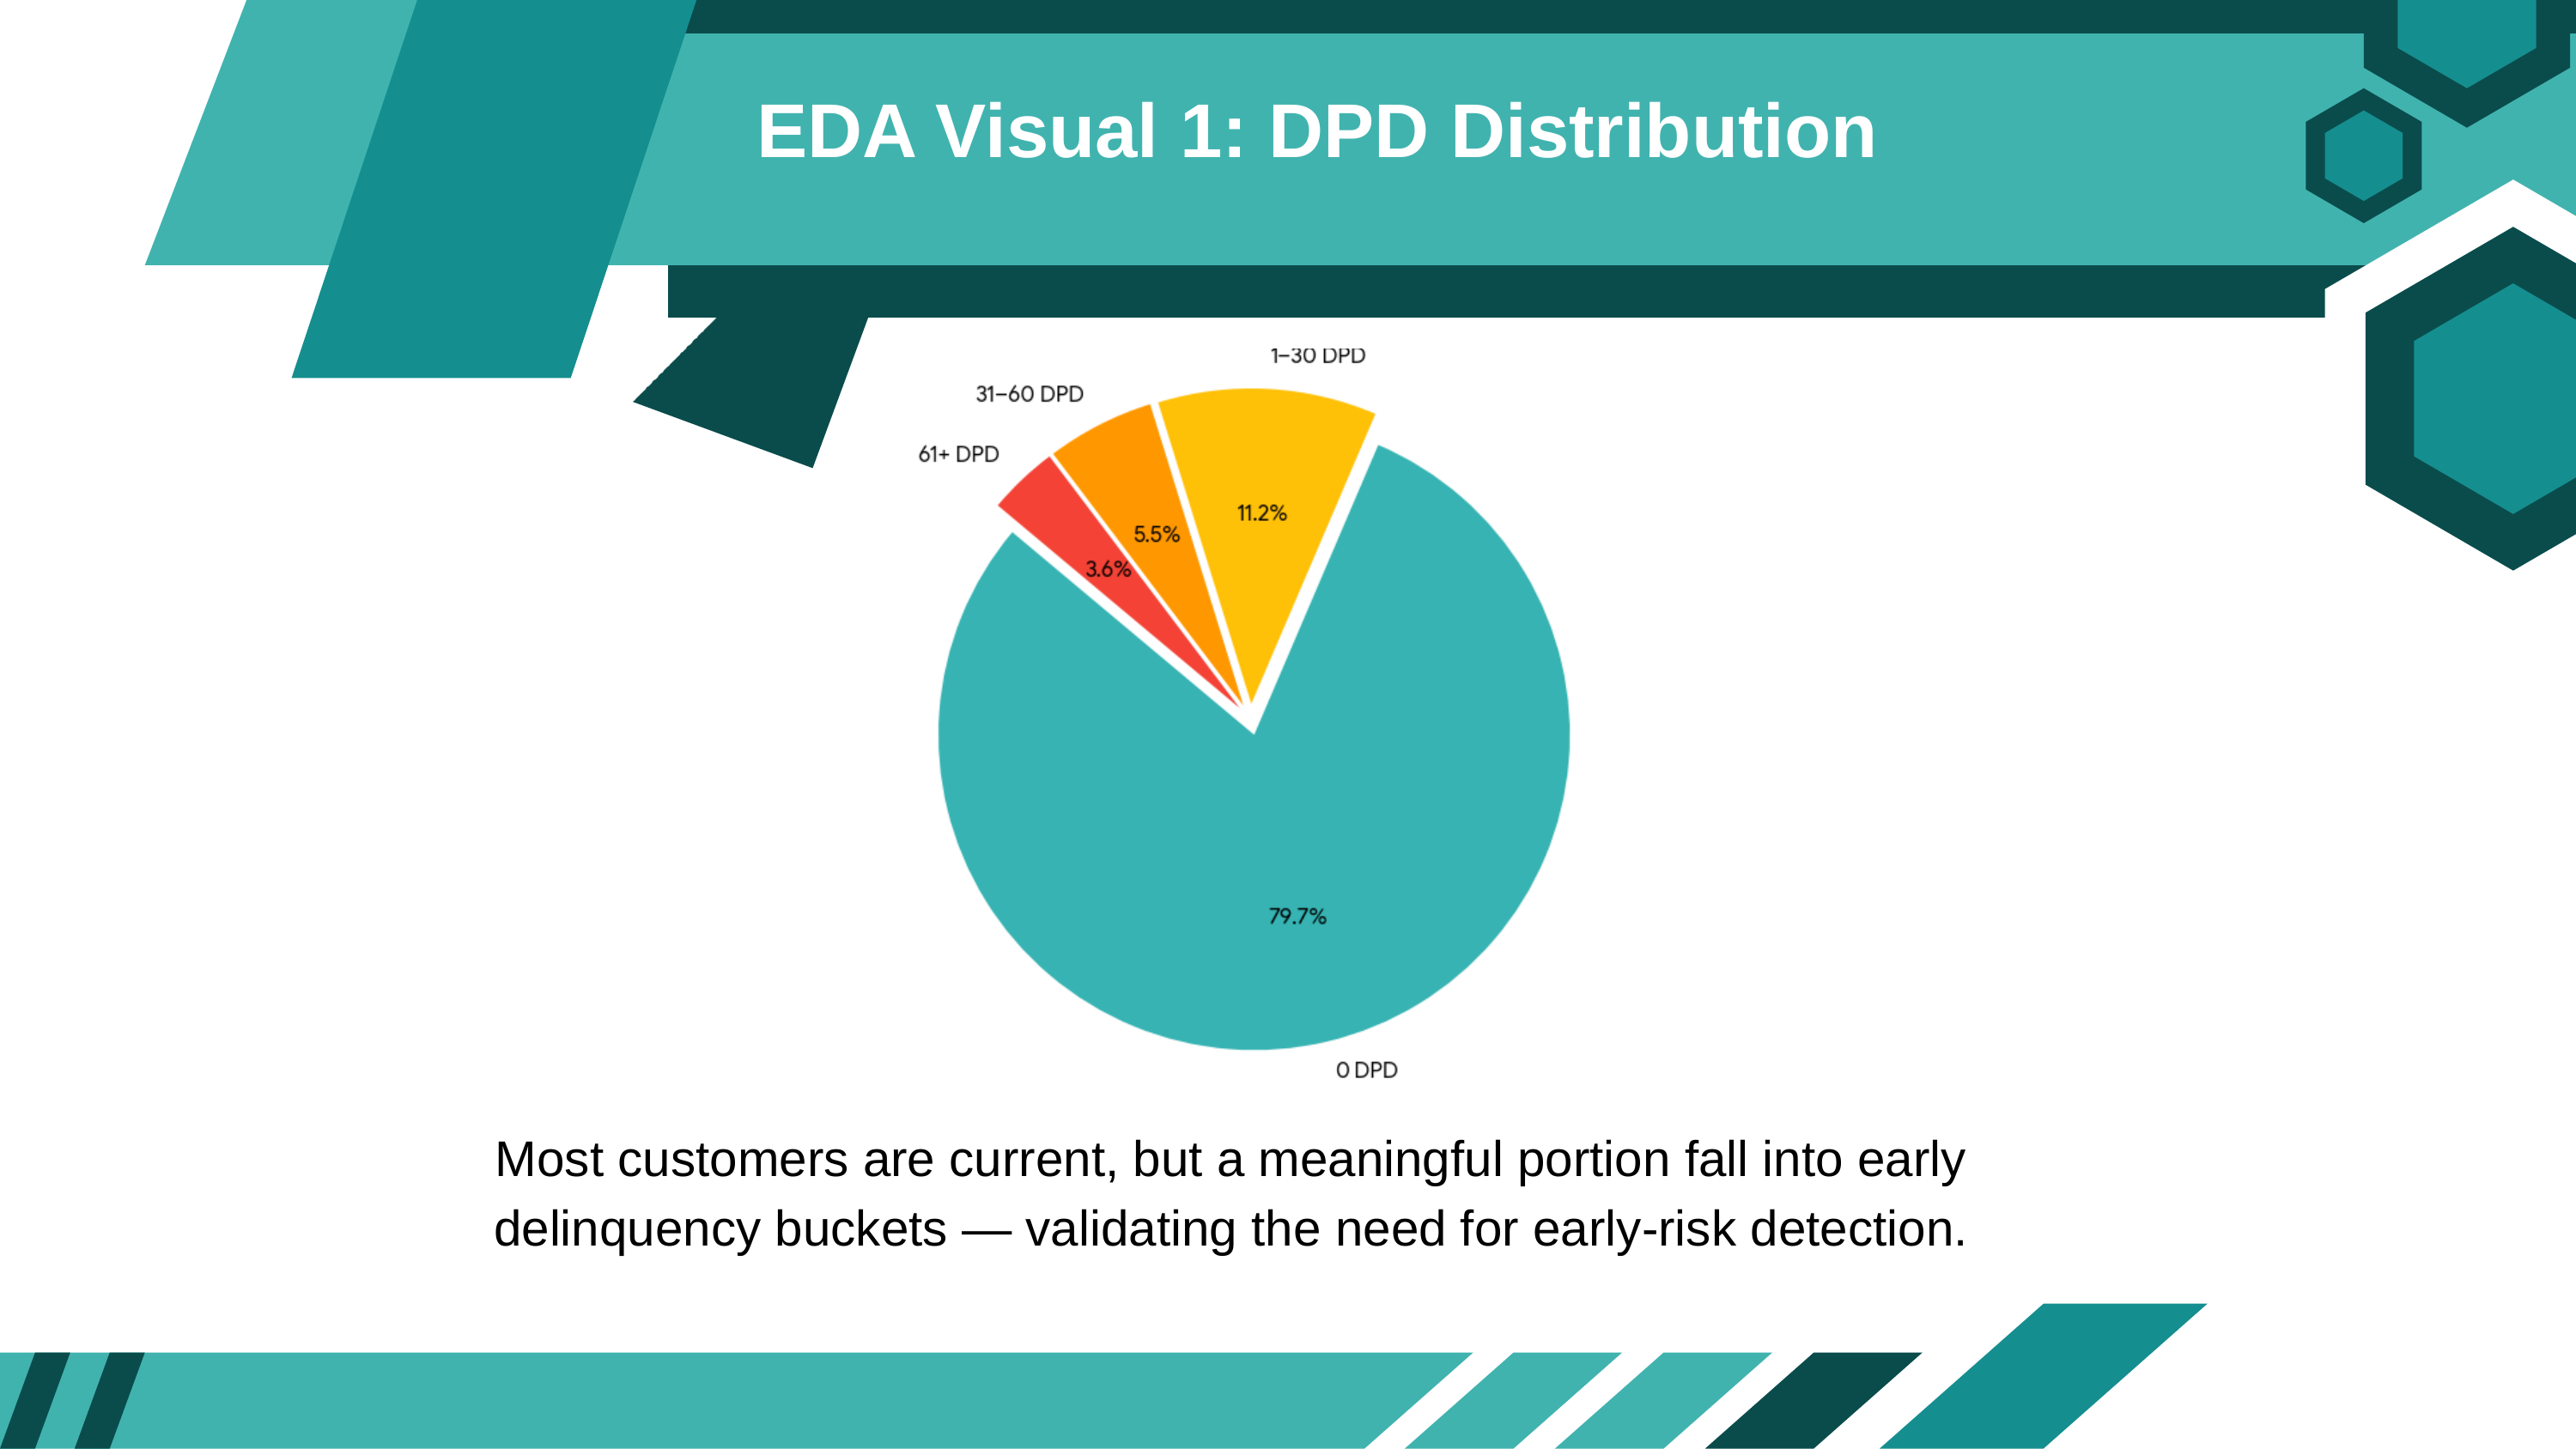

EDA Visual 1: DPD Distribution

Most customers are current, but a meaningful portion fall into early delinquency buckets — validating the need for early-risk detection.